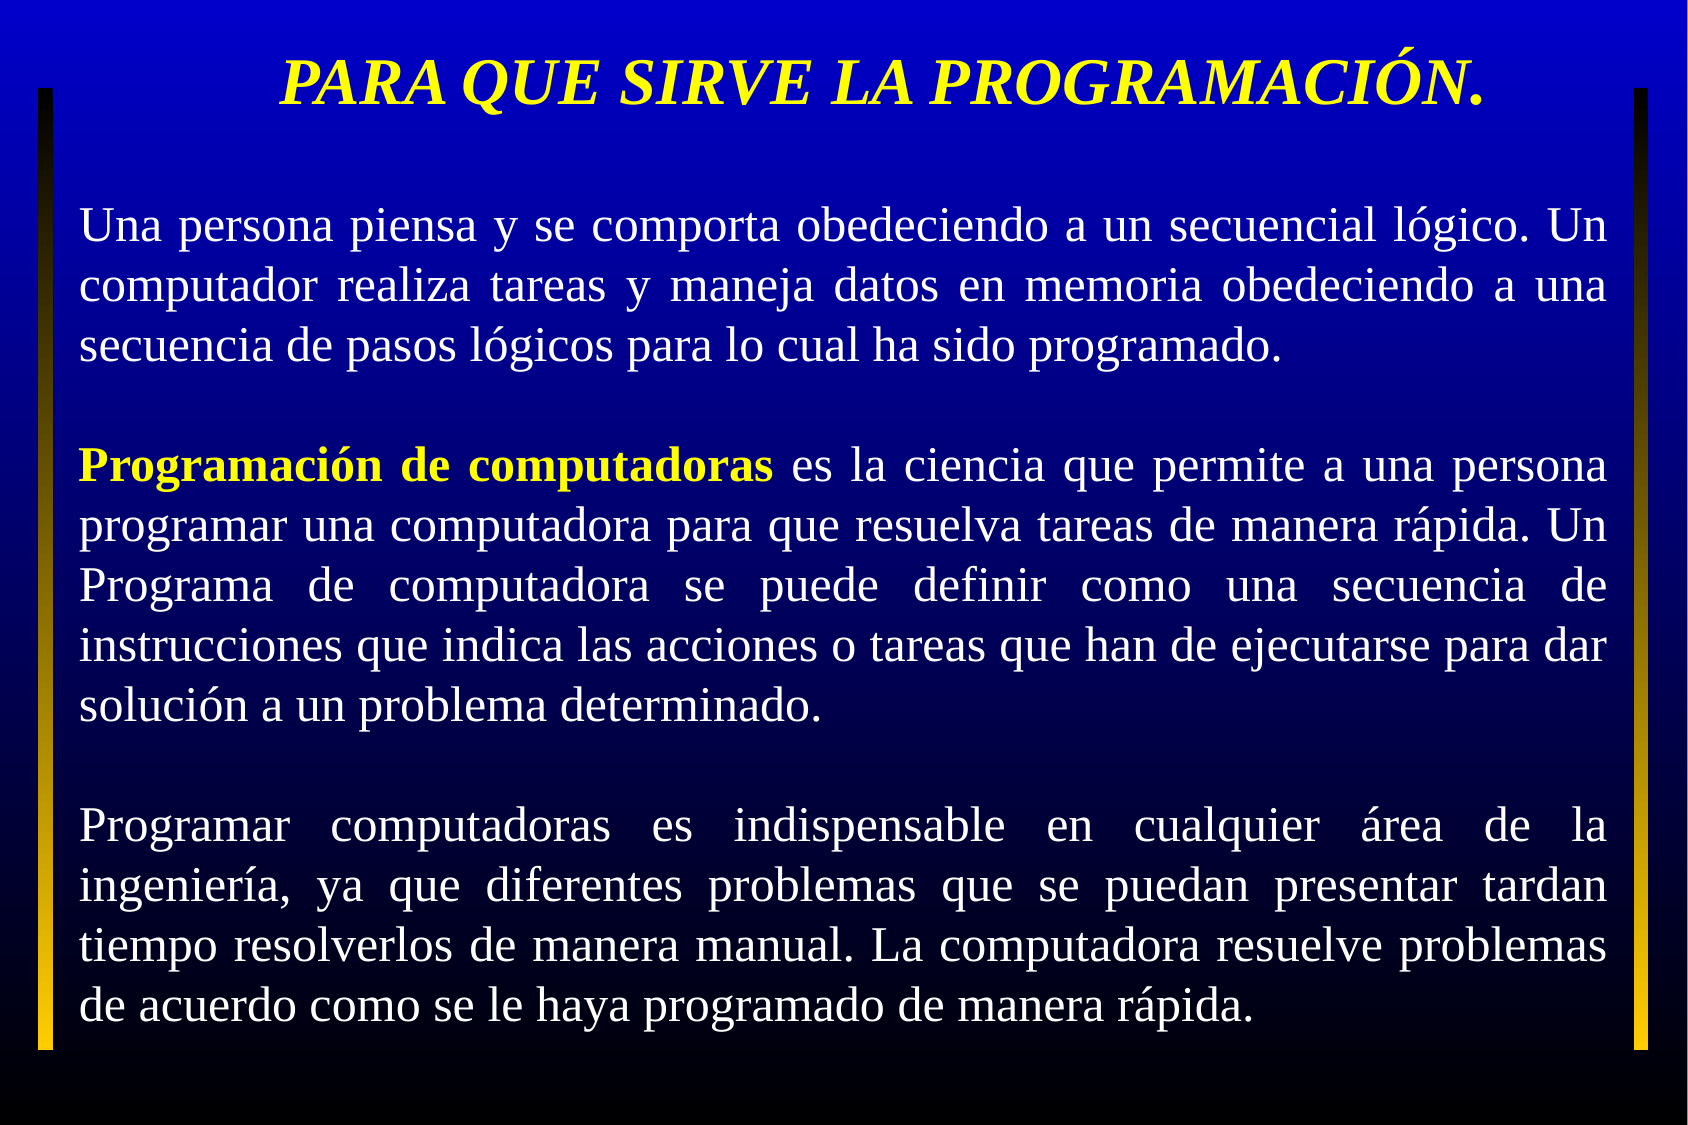

PARA QUE SIRVE LA PROGRAMACIÓN.
Una persona piensa y se comporta obedeciendo a un secuencial lógico. Un computador realiza tareas y maneja datos en memoria obedeciendo a una secuencia de pasos lógicos para lo cual ha sido programado.

Programación de computadoras es la ciencia que permite a una persona programar una computadora para que resuelva tareas de manera rápida. Un Programa de computadora se puede definir como una secuencia de instrucciones que indica las acciones o tareas que han de ejecutarse para dar solución a un problema determinado.

Programar computadoras es indispensable en cualquier área de la ingeniería, ya que diferentes problemas que se puedan presentar tardan tiempo resolverlos de manera manual. La computadora resuelve problemas de acuerdo como se le haya programado de manera rápida.